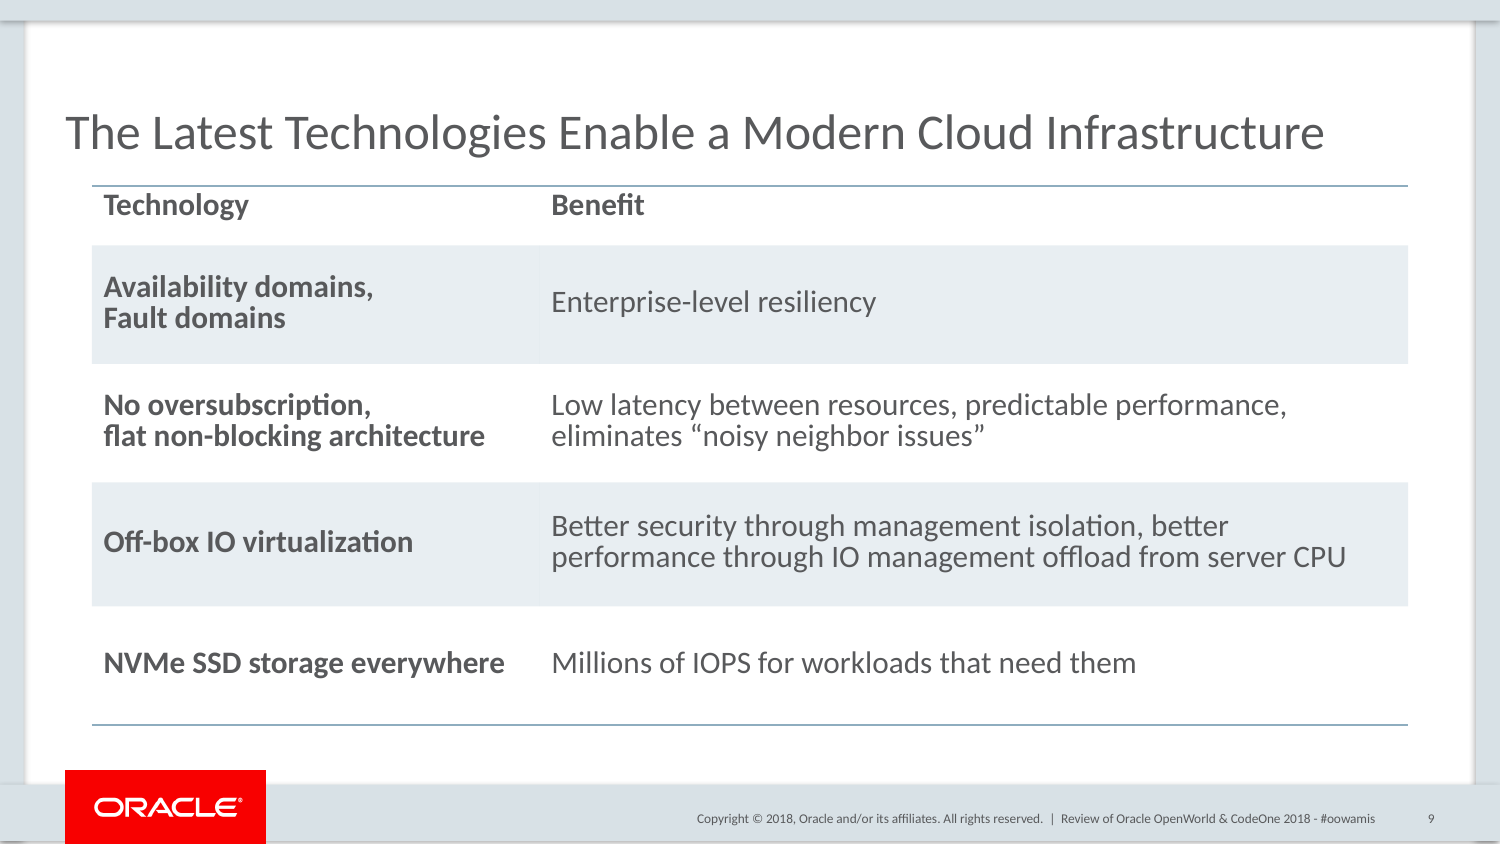

# The Latest Technologies Enable a Modern Cloud Infrastructure
| Technology | Benefit |
| --- | --- |
| Availability domains, Fault domains | Enterprise-level resiliency |
| No oversubscription, flat non-blocking architecture | Low latency between resources, predictable performance, eliminates “noisy neighbor issues” |
| Off-box IO virtualization | Better security through management isolation, better performance through IO management offload from server CPU |
| NVMe SSD storage everywhere | Millions of IOPS for workloads that need them |
Review of Oracle OpenWorld & CodeOne 2018 - #oowamis
9